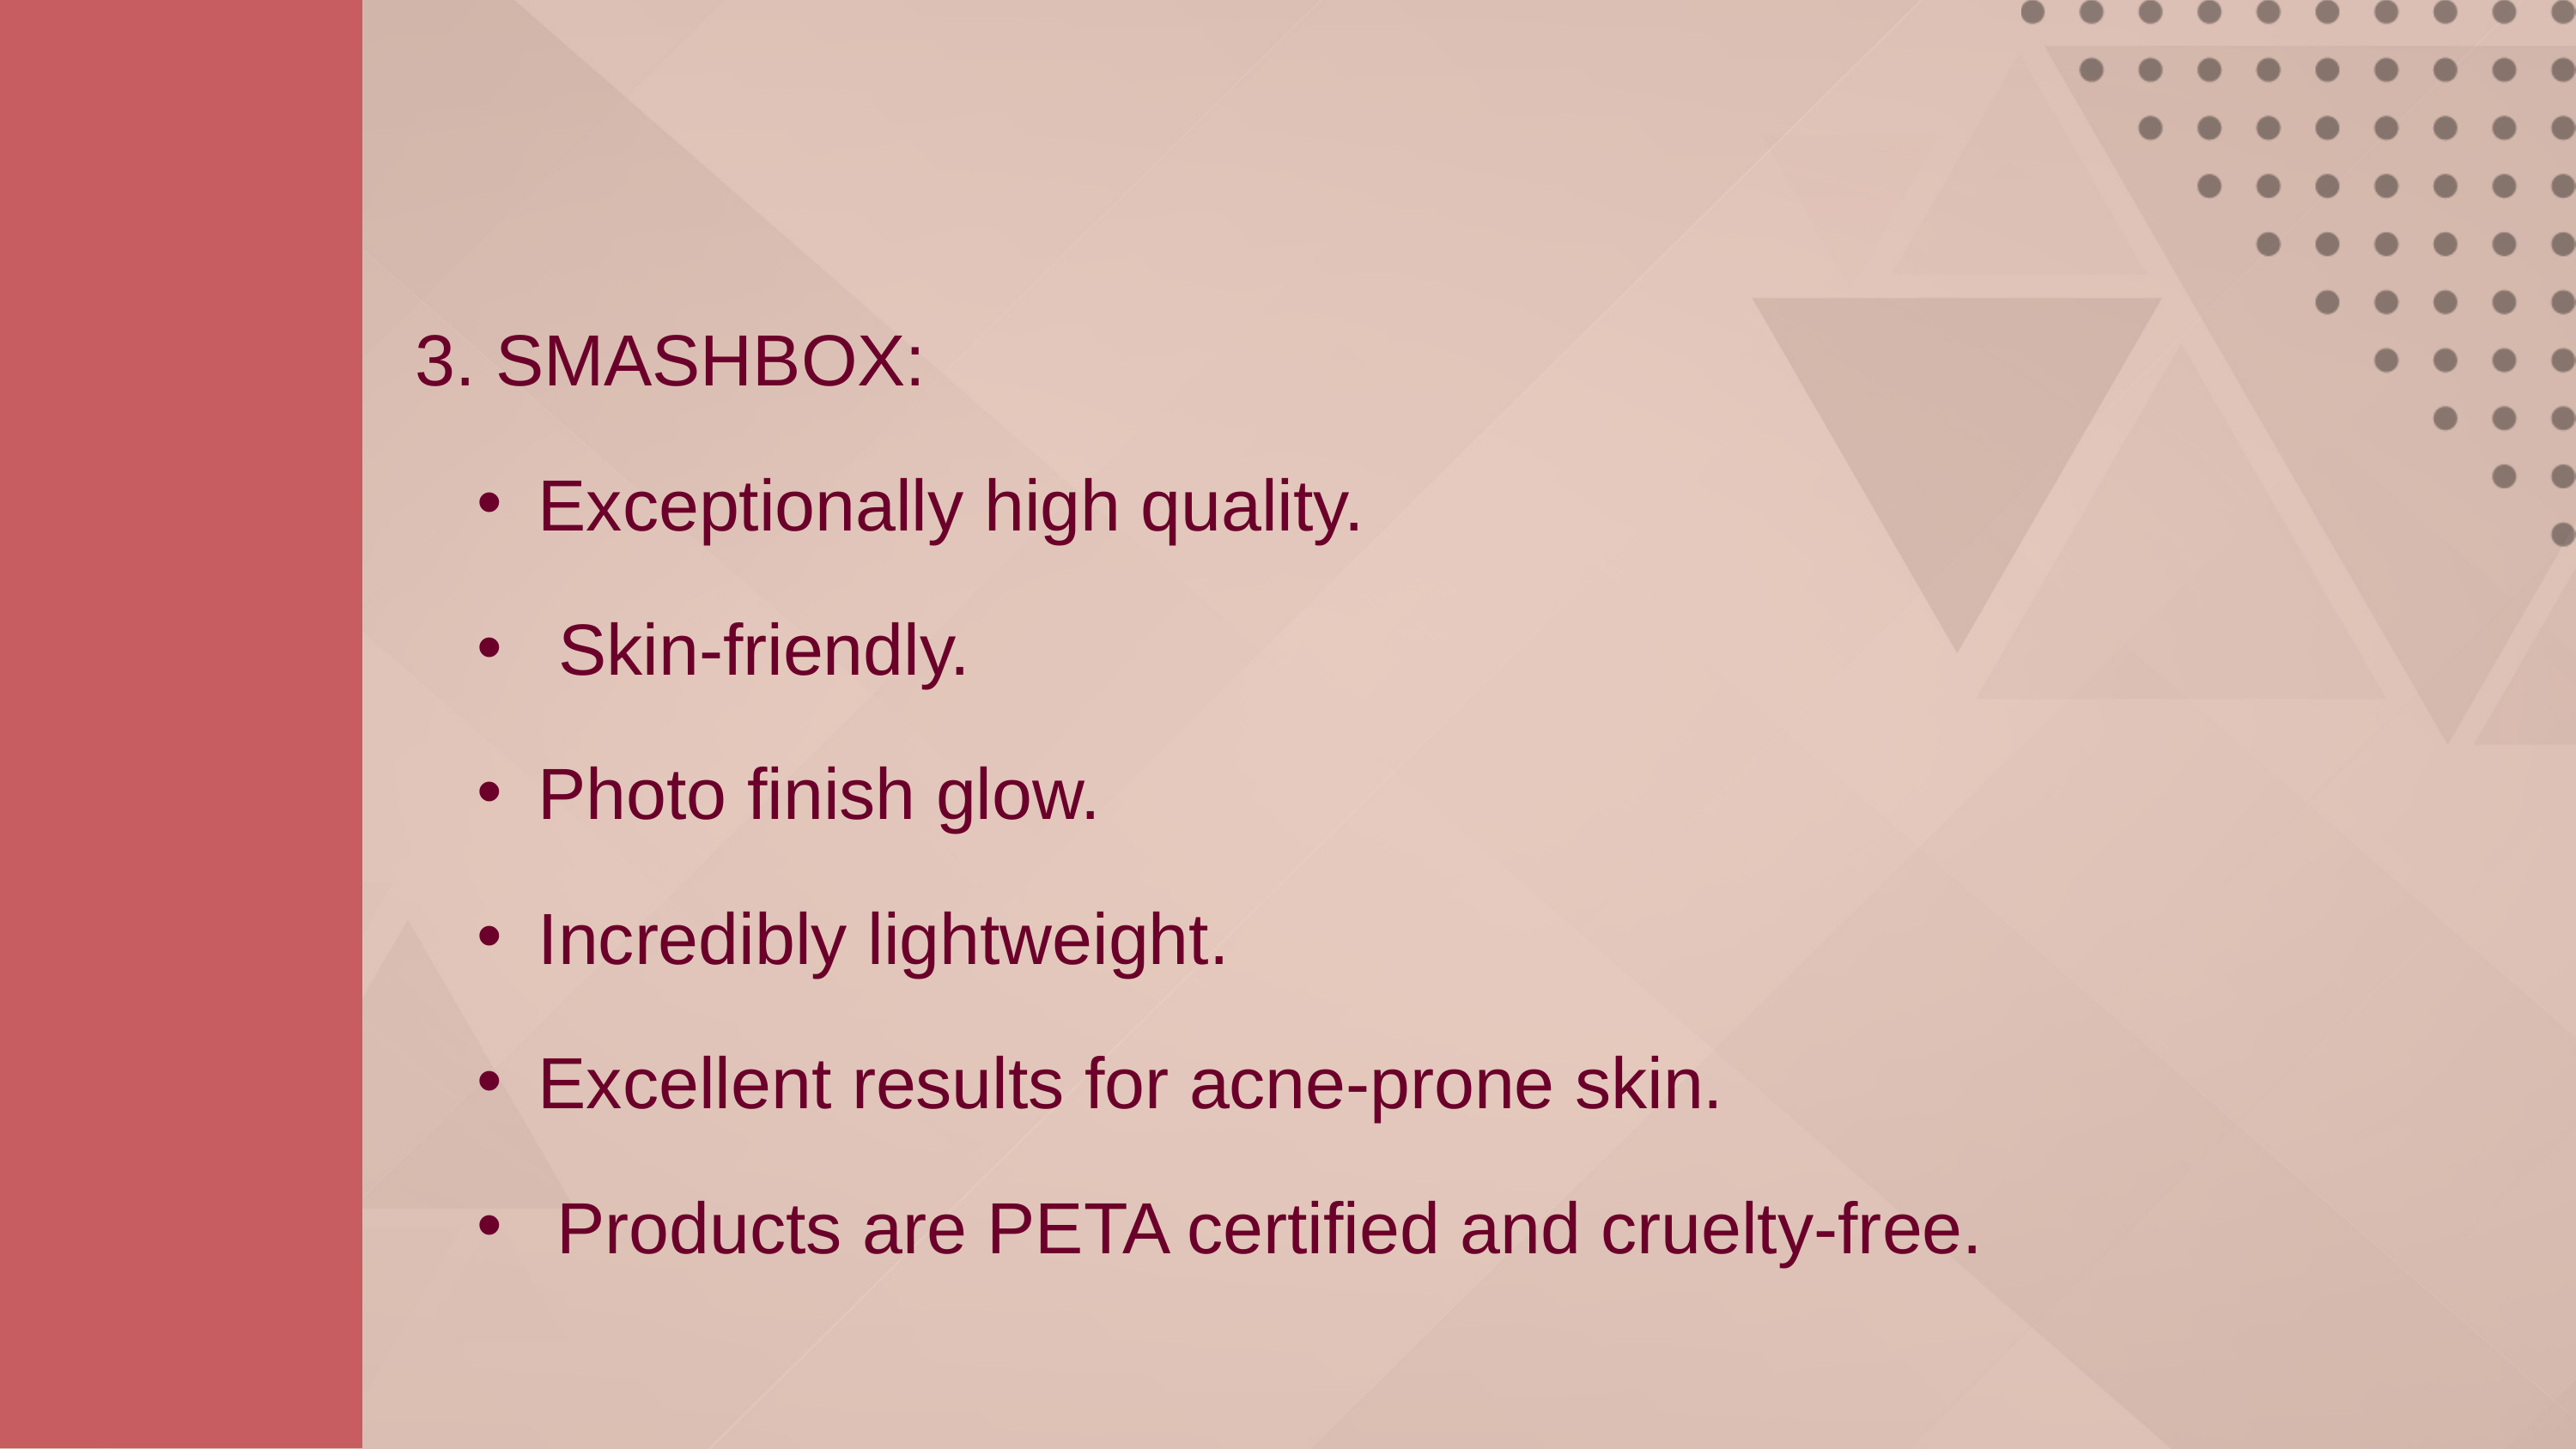

3. SMASHBOX:

Exceptionally high quality.

 Skin-friendly.

Photo finish glow.

Incredibly lightweight.

Excellent results for acne-prone skin.

Products are PETA certified and cruelty-free.